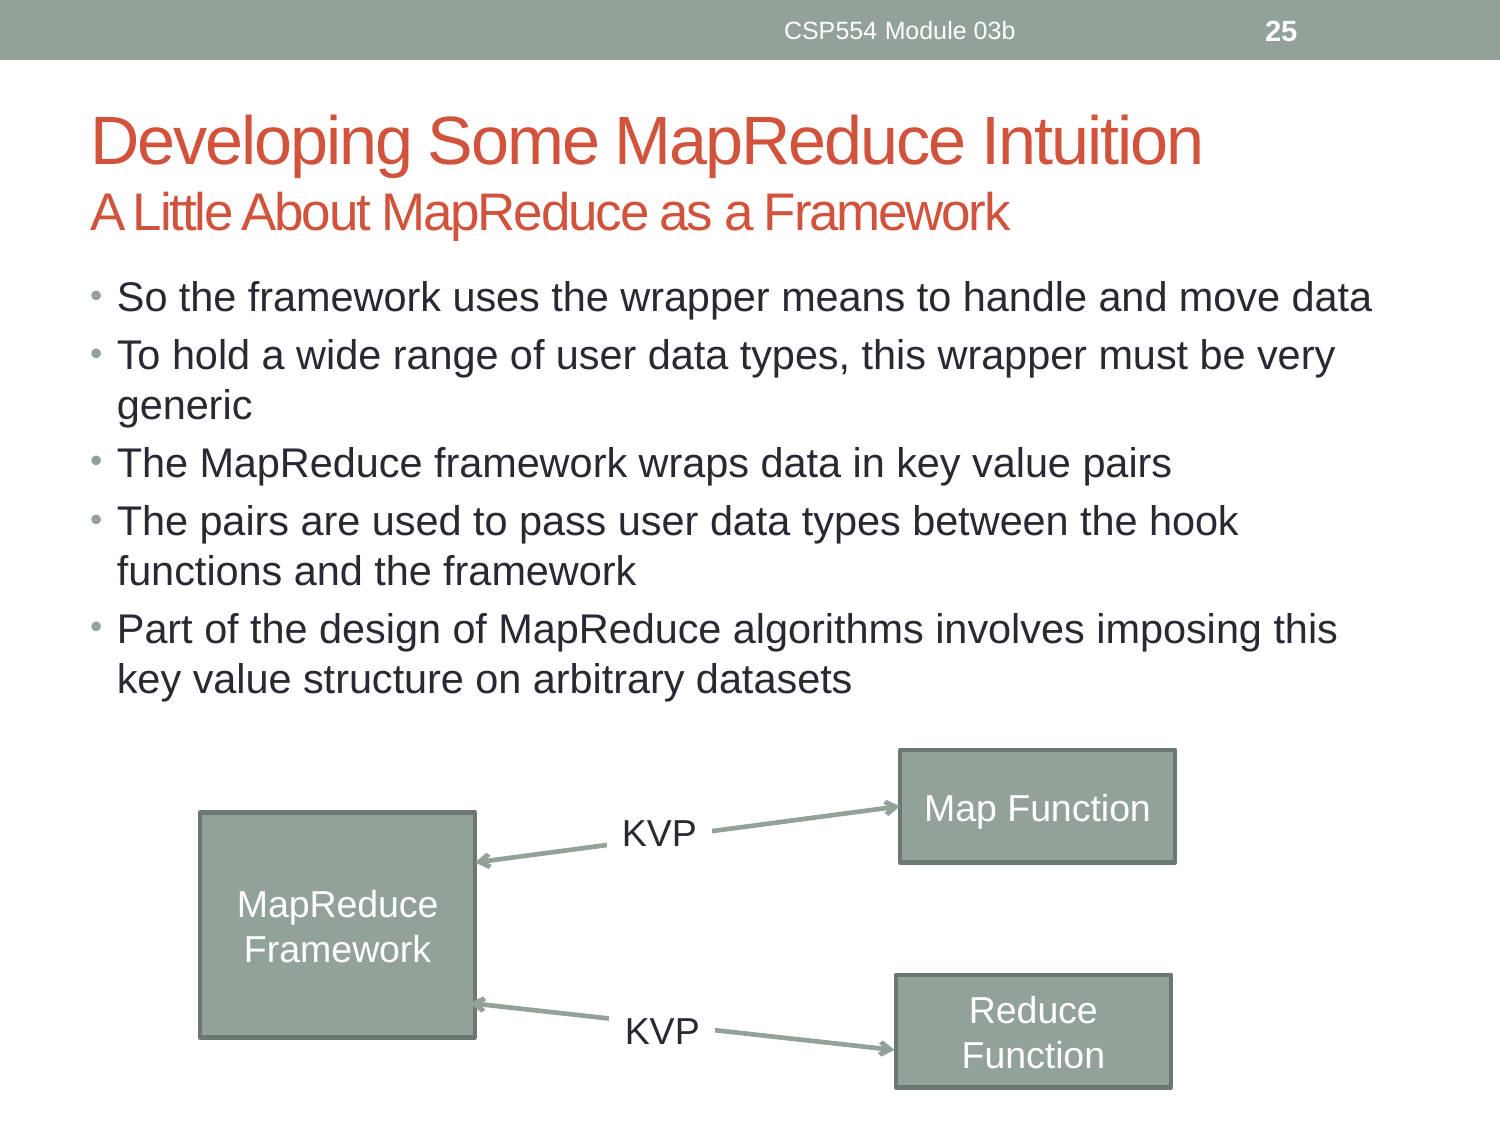

CSP554 Module 03b
25
# Developing Some MapReduce Intuition A Little About MapReduce as a Framework
So the framework uses the wrapper means to handle and move data
To hold a wide range of user data types, this wrapper must be very generic
The MapReduce framework wraps data in key value pairs
The pairs are used to pass user data types between the hook functions and the framework
Part of the design of MapReduce algorithms involves imposing this key value structure on arbitrary datasets

Map Function
KVP
MapReduce Framework
Reduce Function
KVP